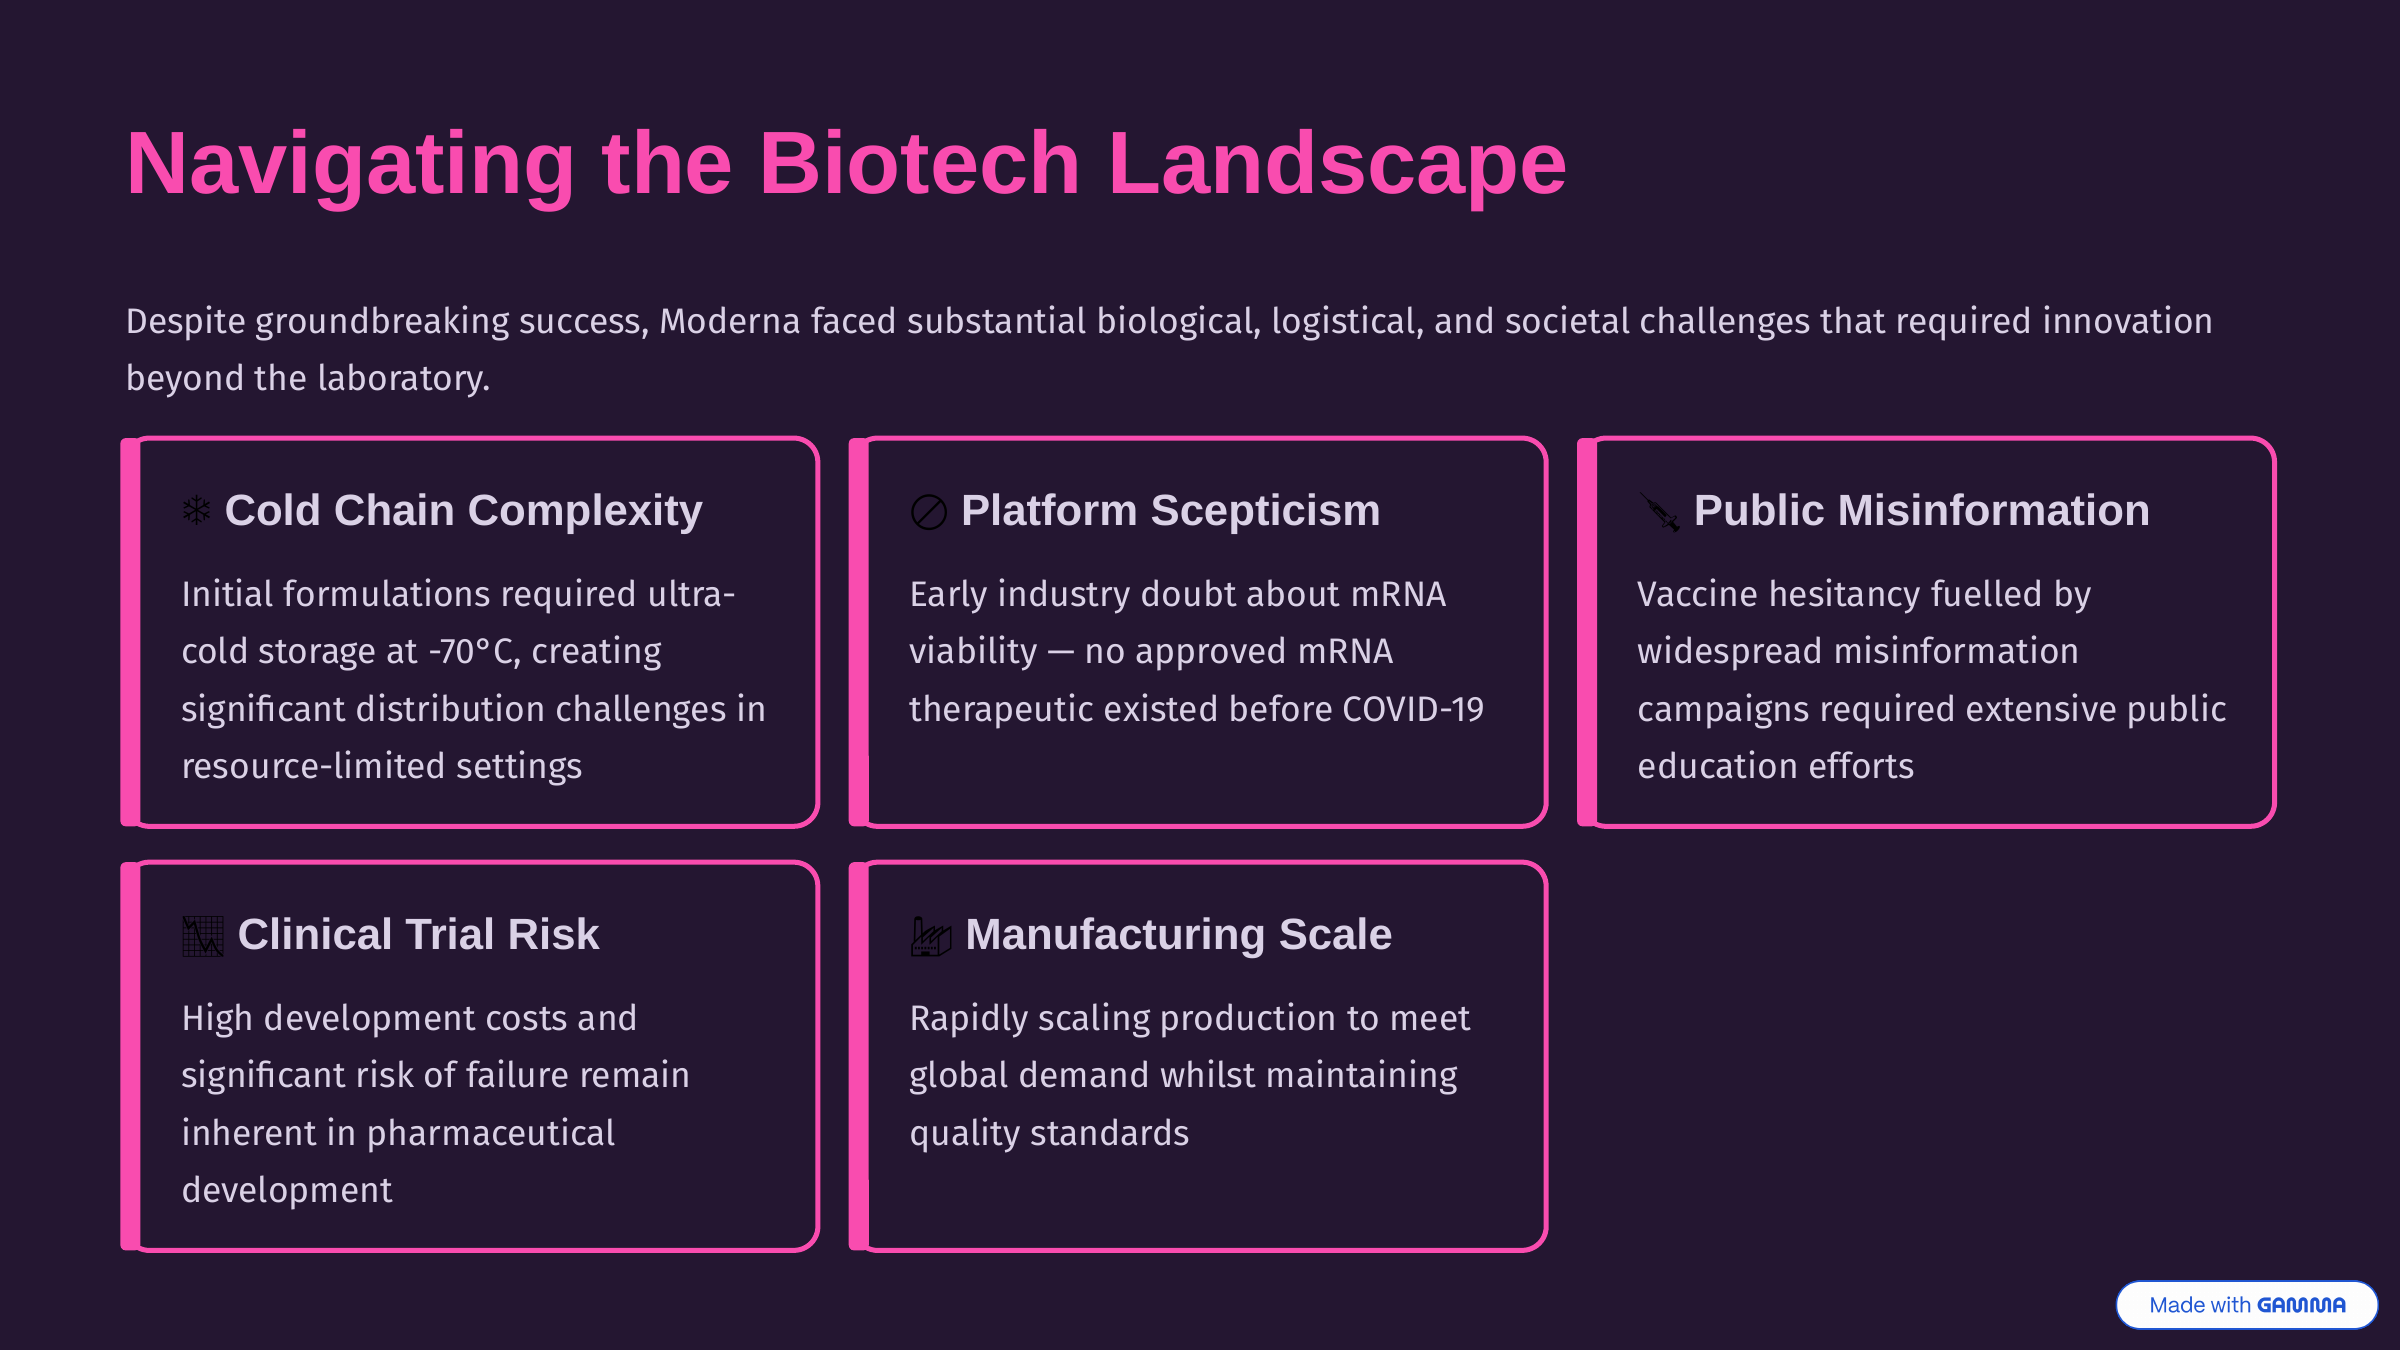

Navigating the Biotech Landscape
Despite groundbreaking success, Moderna faced substantial biological, logistical, and societal challenges that required innovation beyond the laboratory.

❄️ Cold Chain Complexity
🚫 Platform Scepticism
💉 Public Misinformation
Initial formulations required ultra-cold storage at -70°C, creating significant distribution challenges in resource-limited settings
Early industry doubt about mRNA viability — no approved mRNA therapeutic existed before COVID-19
Vaccine hesitancy fuelled by widespread misinformation campaigns required extensive public education efforts

📉 Clinical Trial Risk
🏭 Manufacturing Scale
High development costs and significant risk of failure remain inherent in pharmaceutical development
Rapidly scaling production to meet global demand whilst maintaining quality standards